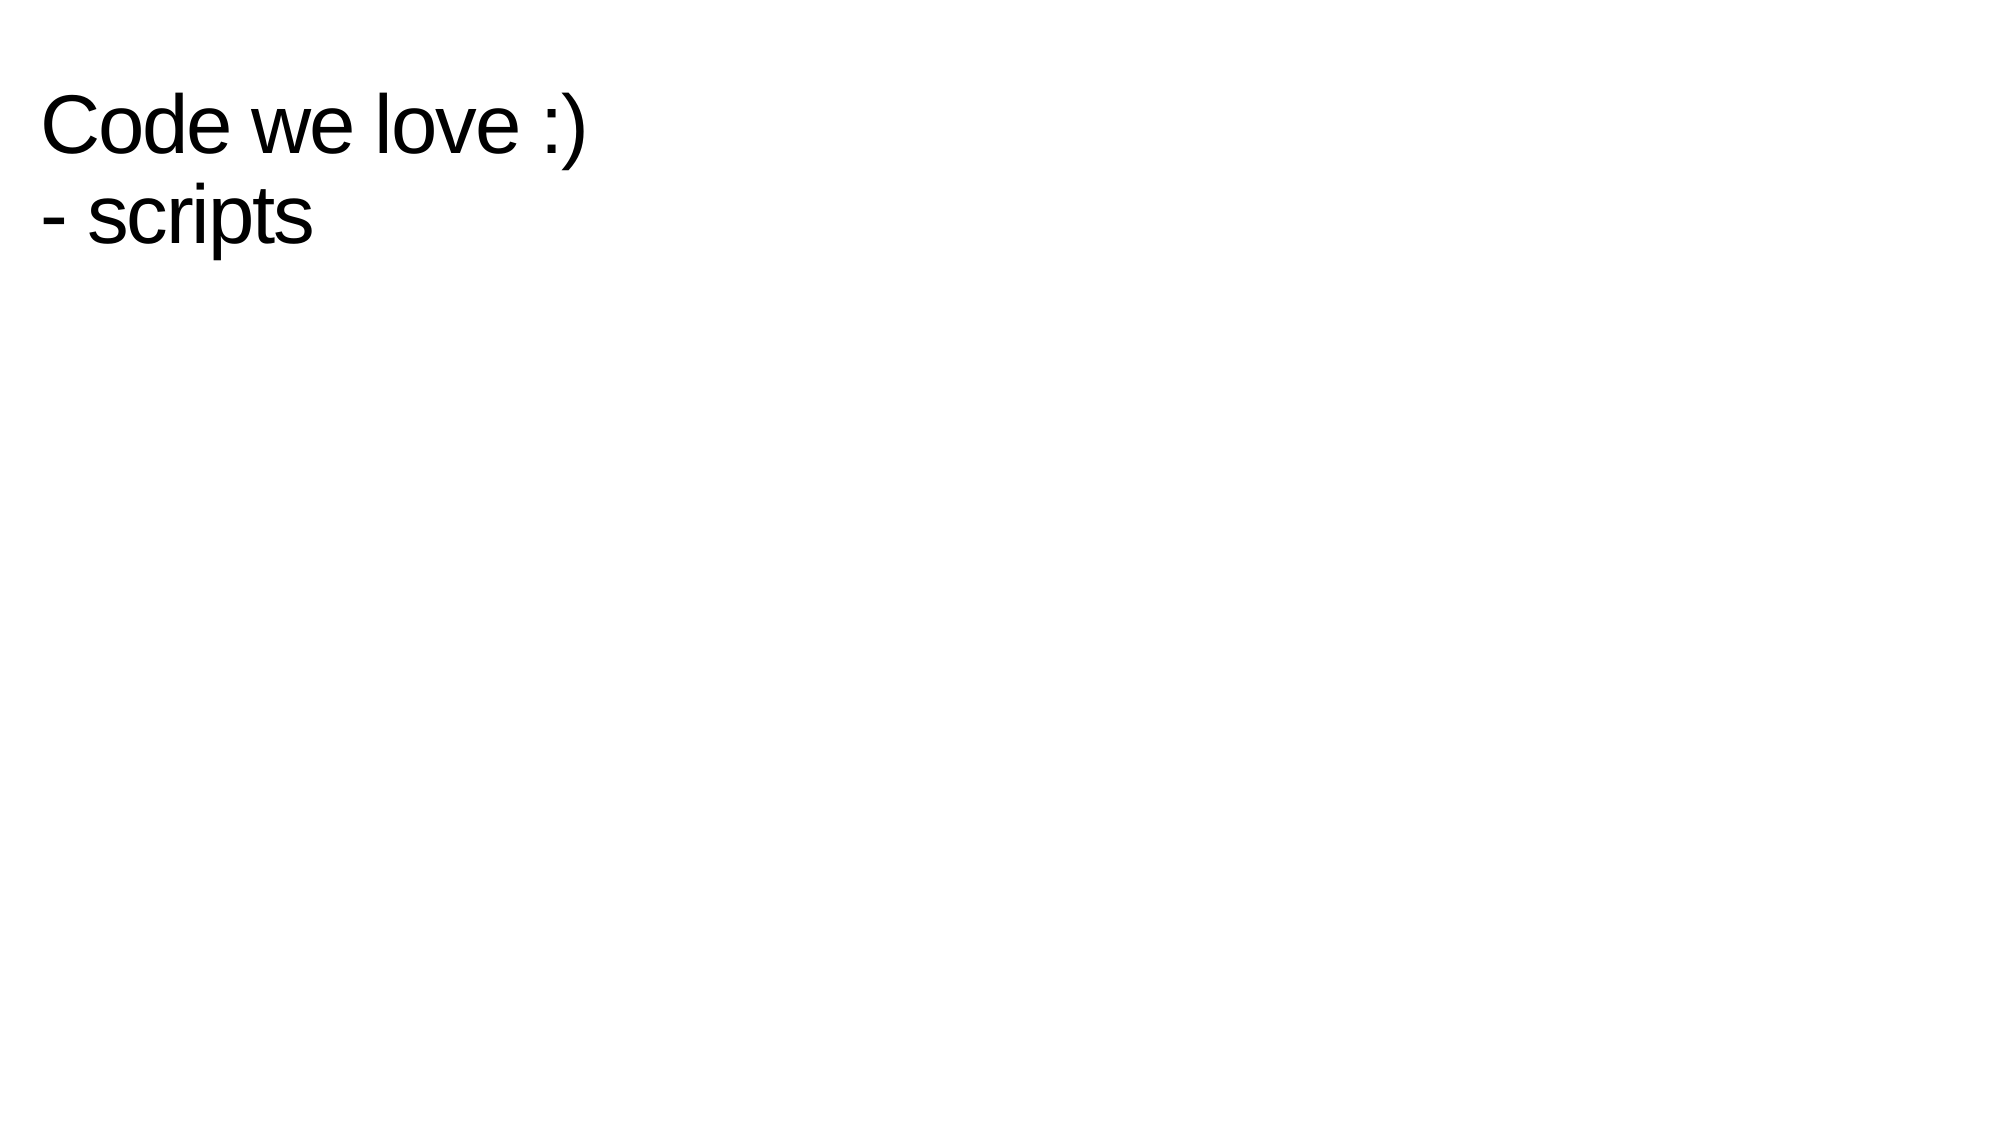

# Code we love :) - scripts